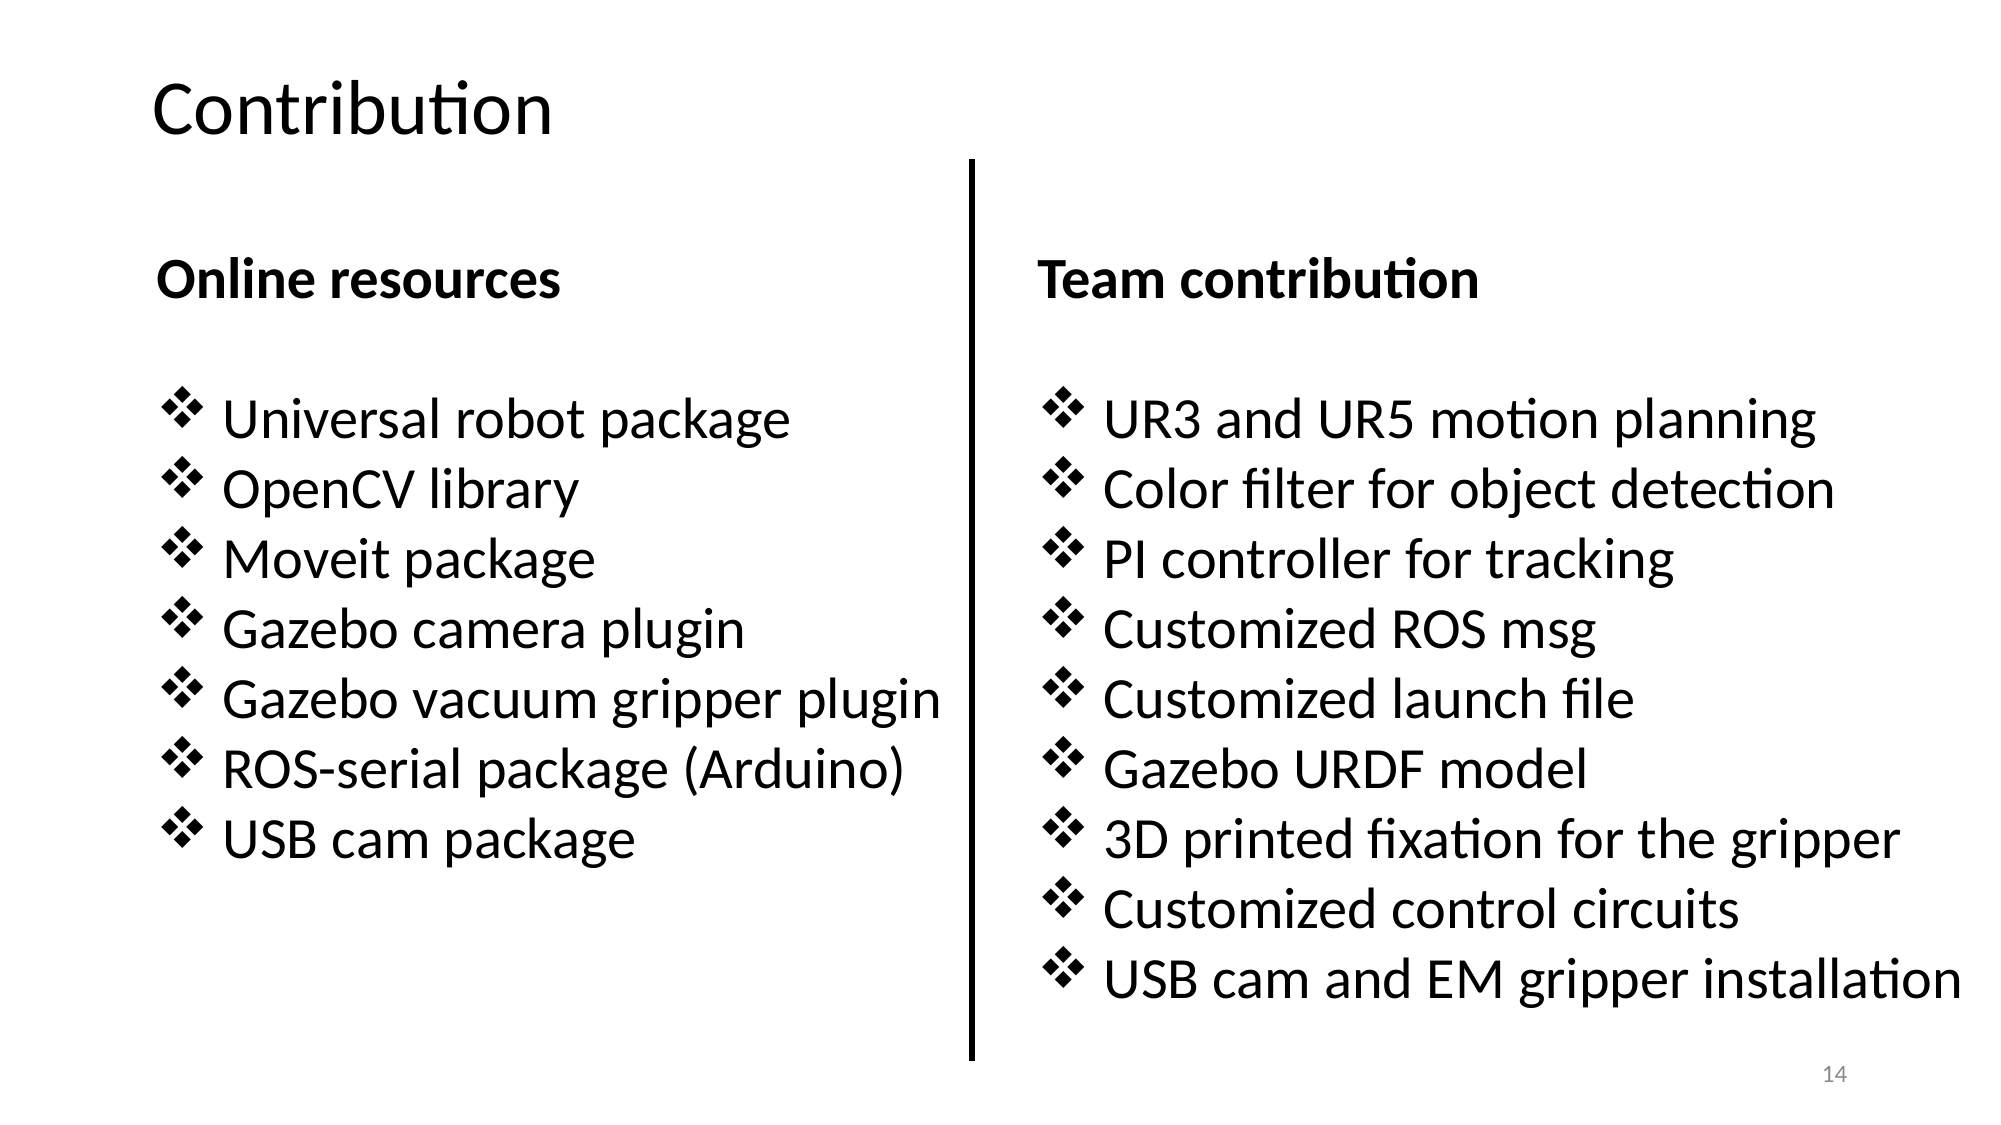

Contribution
Online resources

 Universal robot package
 OpenCV library
 Moveit package
 Gazebo camera plugin
 Gazebo vacuum gripper plugin
 ROS-serial package (Arduino)
 USB cam package
Team contribution

 UR3 and UR5 motion planning
 Color filter for object detection
 PI controller for tracking
 Customized ROS msg
 Customized launch file
 Gazebo URDF model
 3D printed fixation for the gripper
 Customized control circuits
 USB cam and EM gripper installation
14